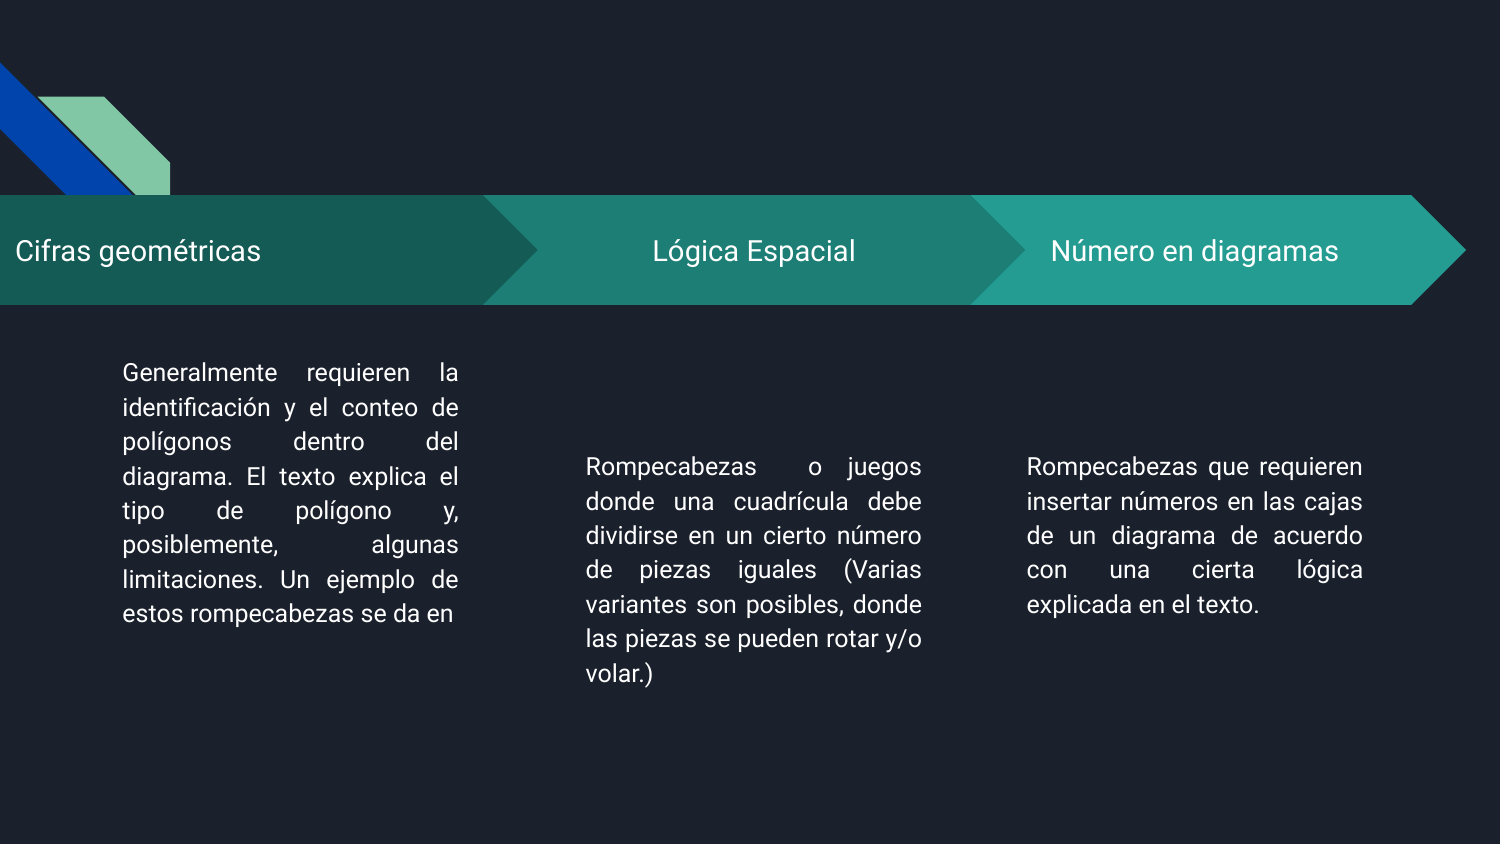

Lógica Espacial

Rompecabezas  o juegos donde una cuadrícula debe dividirse en un cierto número de piezas iguales (Varias variantes son posibles, donde las piezas se pueden rotar y/o volar.)

Número en diagramas

Rompecabezas que requieren insertar números en las cajas de un diagrama de acuerdo con una cierta lógica explicada en el texto.

Cifras geométricas
Generalmente requieren la identificación y el conteo de polígonos dentro del diagrama. El texto explica el tipo de polígono y, posiblemente, algunas limitaciones. Un ejemplo de estos rompecabezas se da en